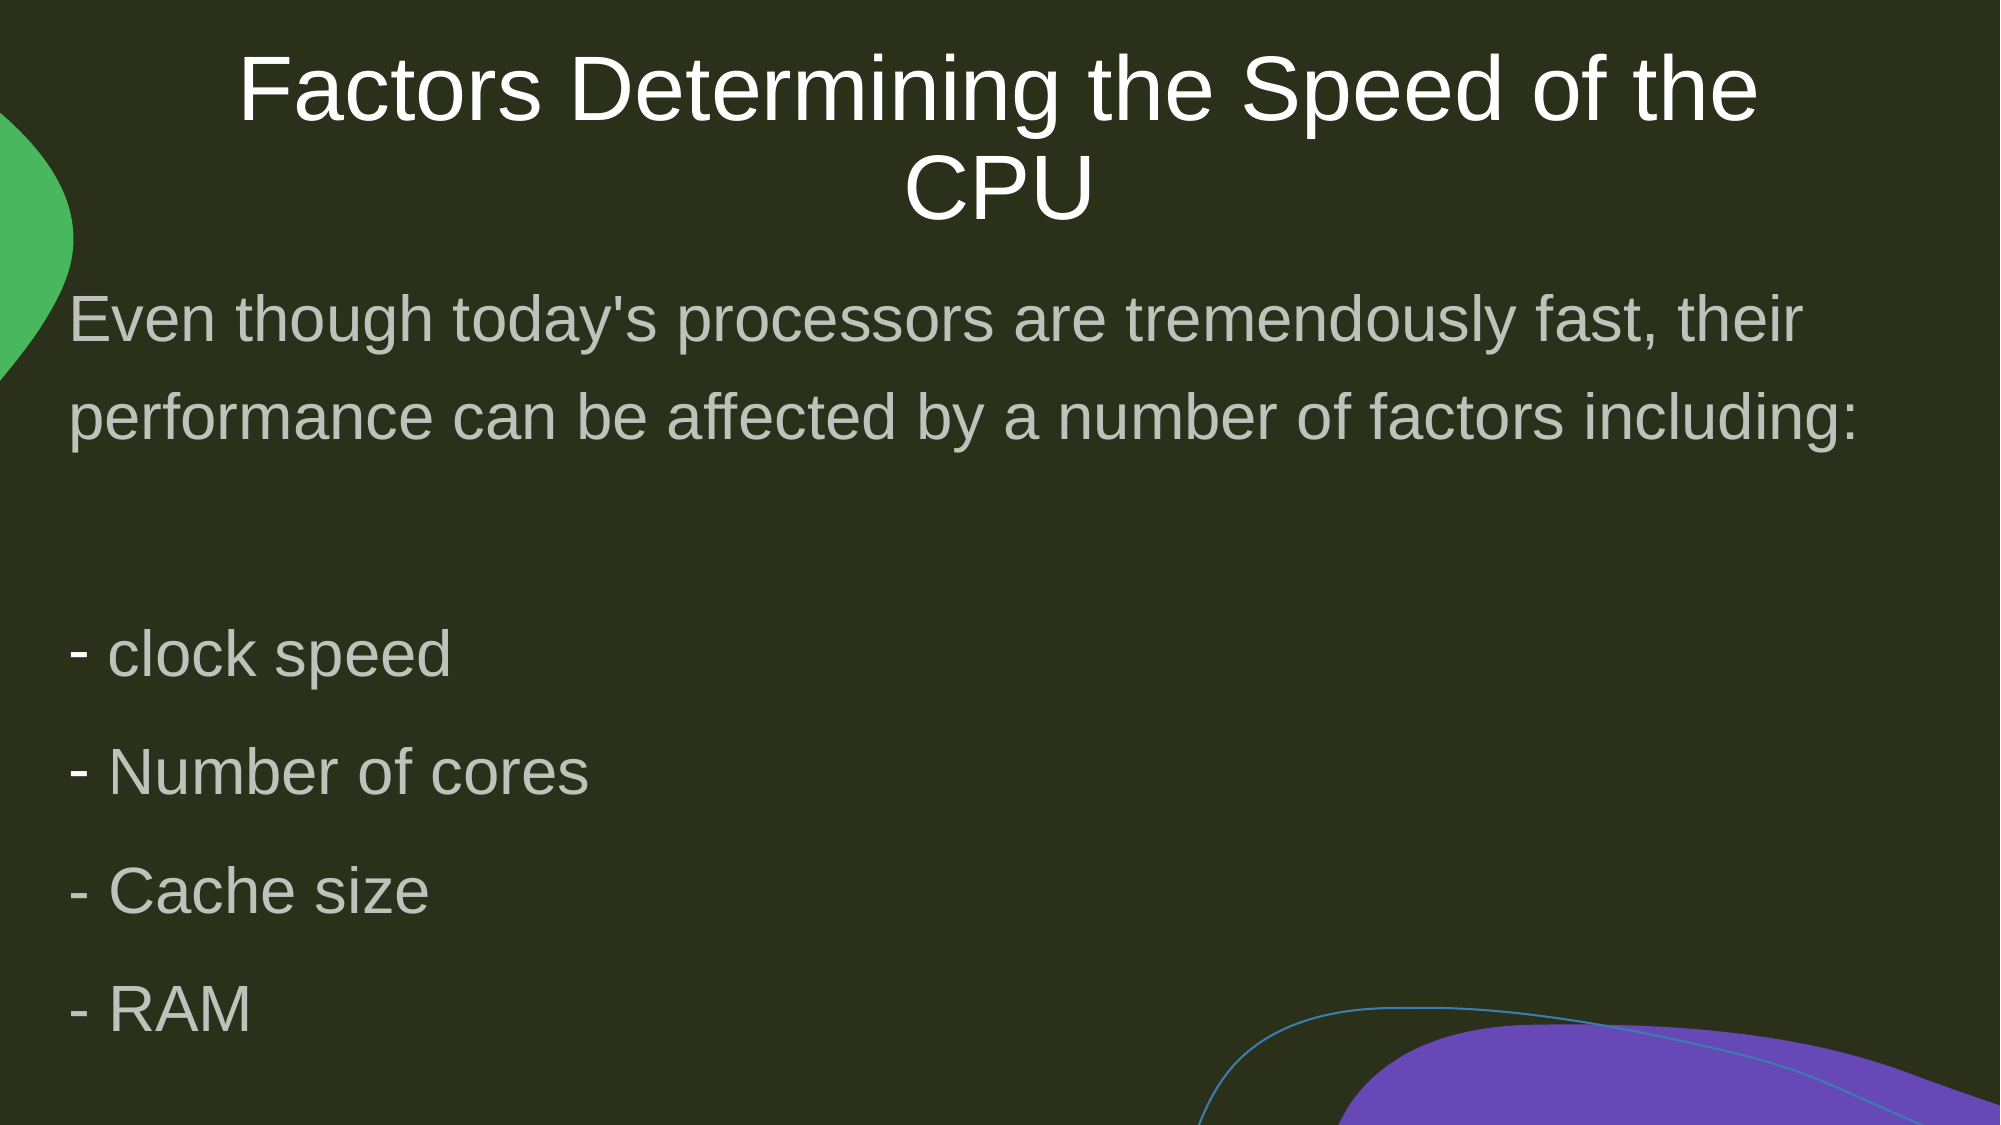

# Factors Determining the Speed of the CPU
Even though today's processors are tremendously fast, their performance can be affected by a number of factors including:

clock speed
Number of cores
- Cache size
- RAM